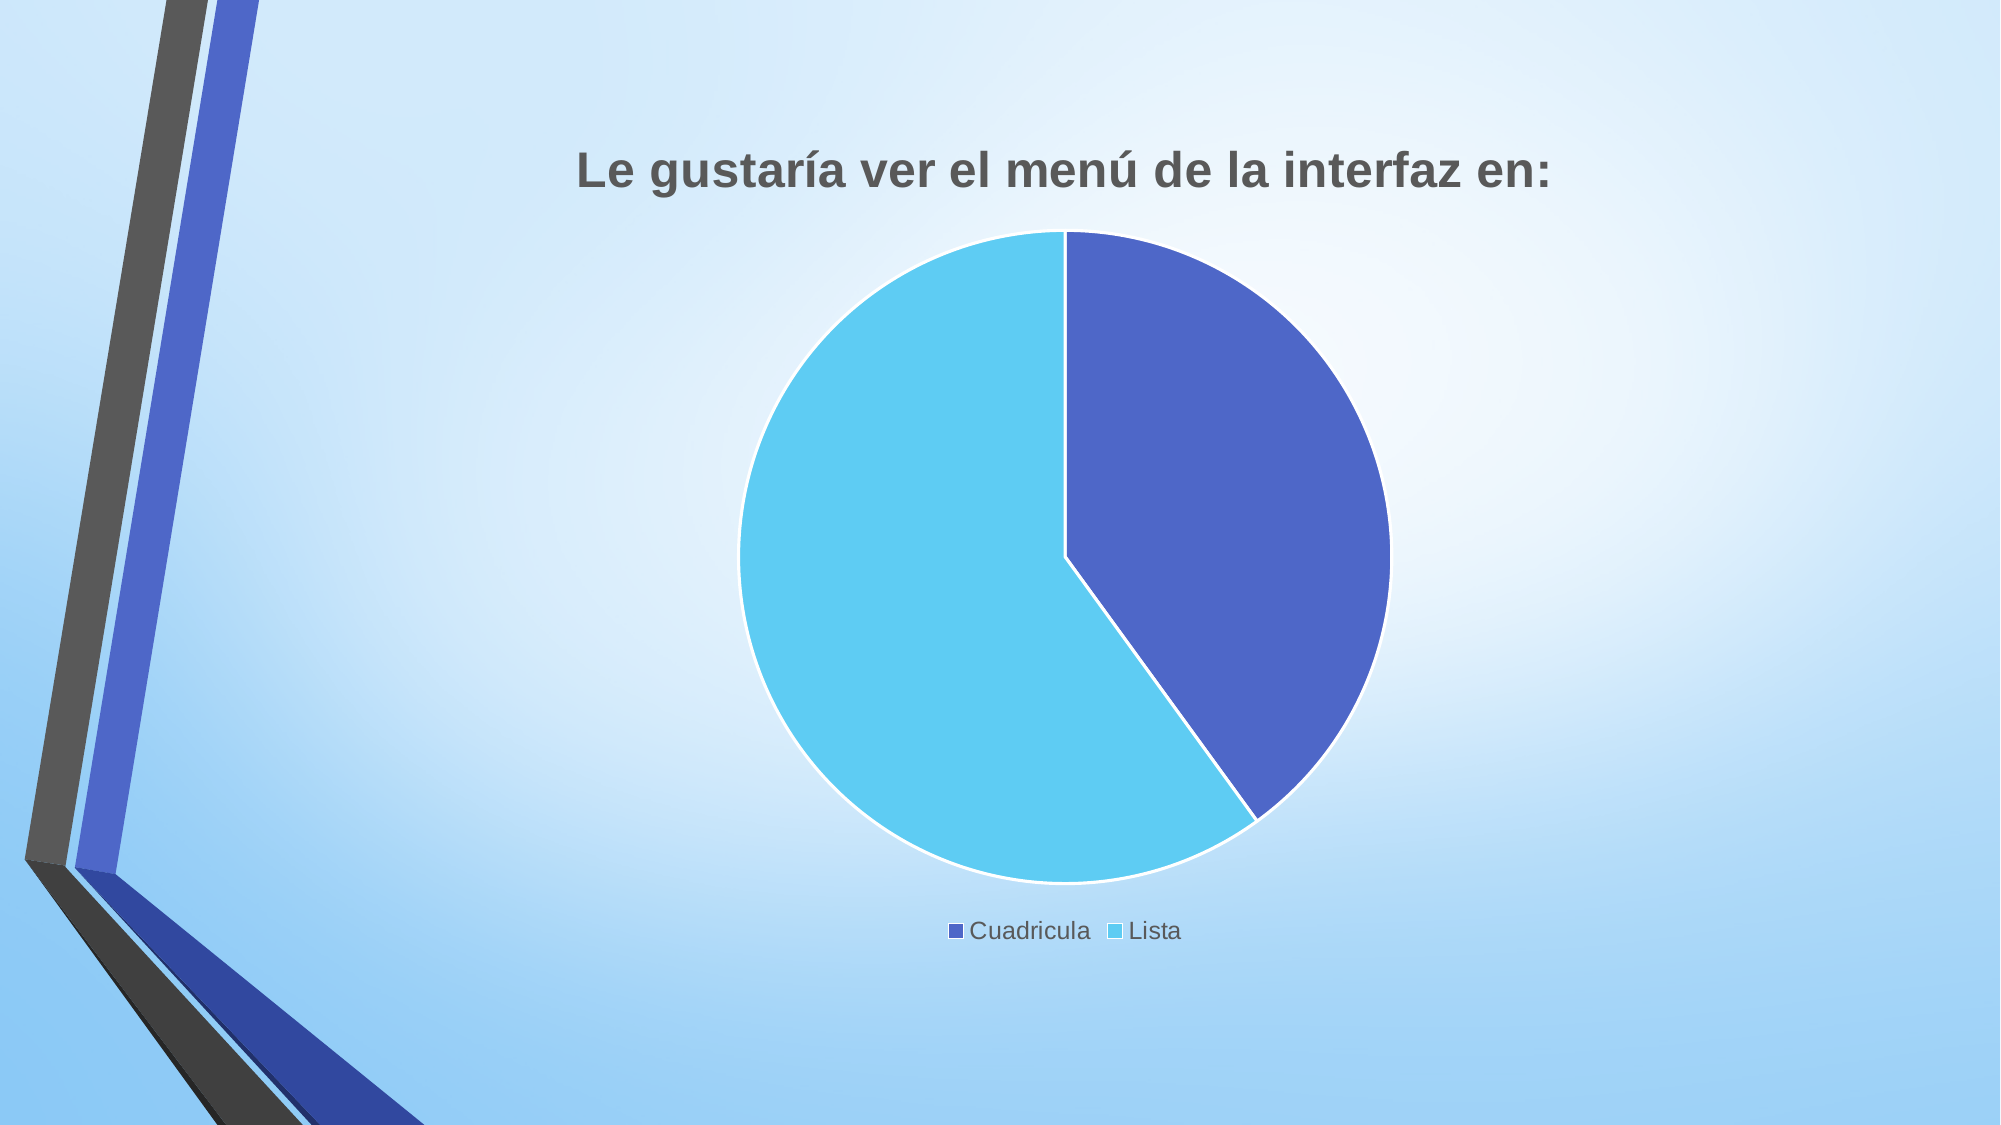

### Chart: Le gustaría ver el menú de la interfaz en:

| Category | Le gustaría ver el menú de la interfaz en: |
|---|---|
| Cuadricula | 20.0 |
| Lista | 30.0 |